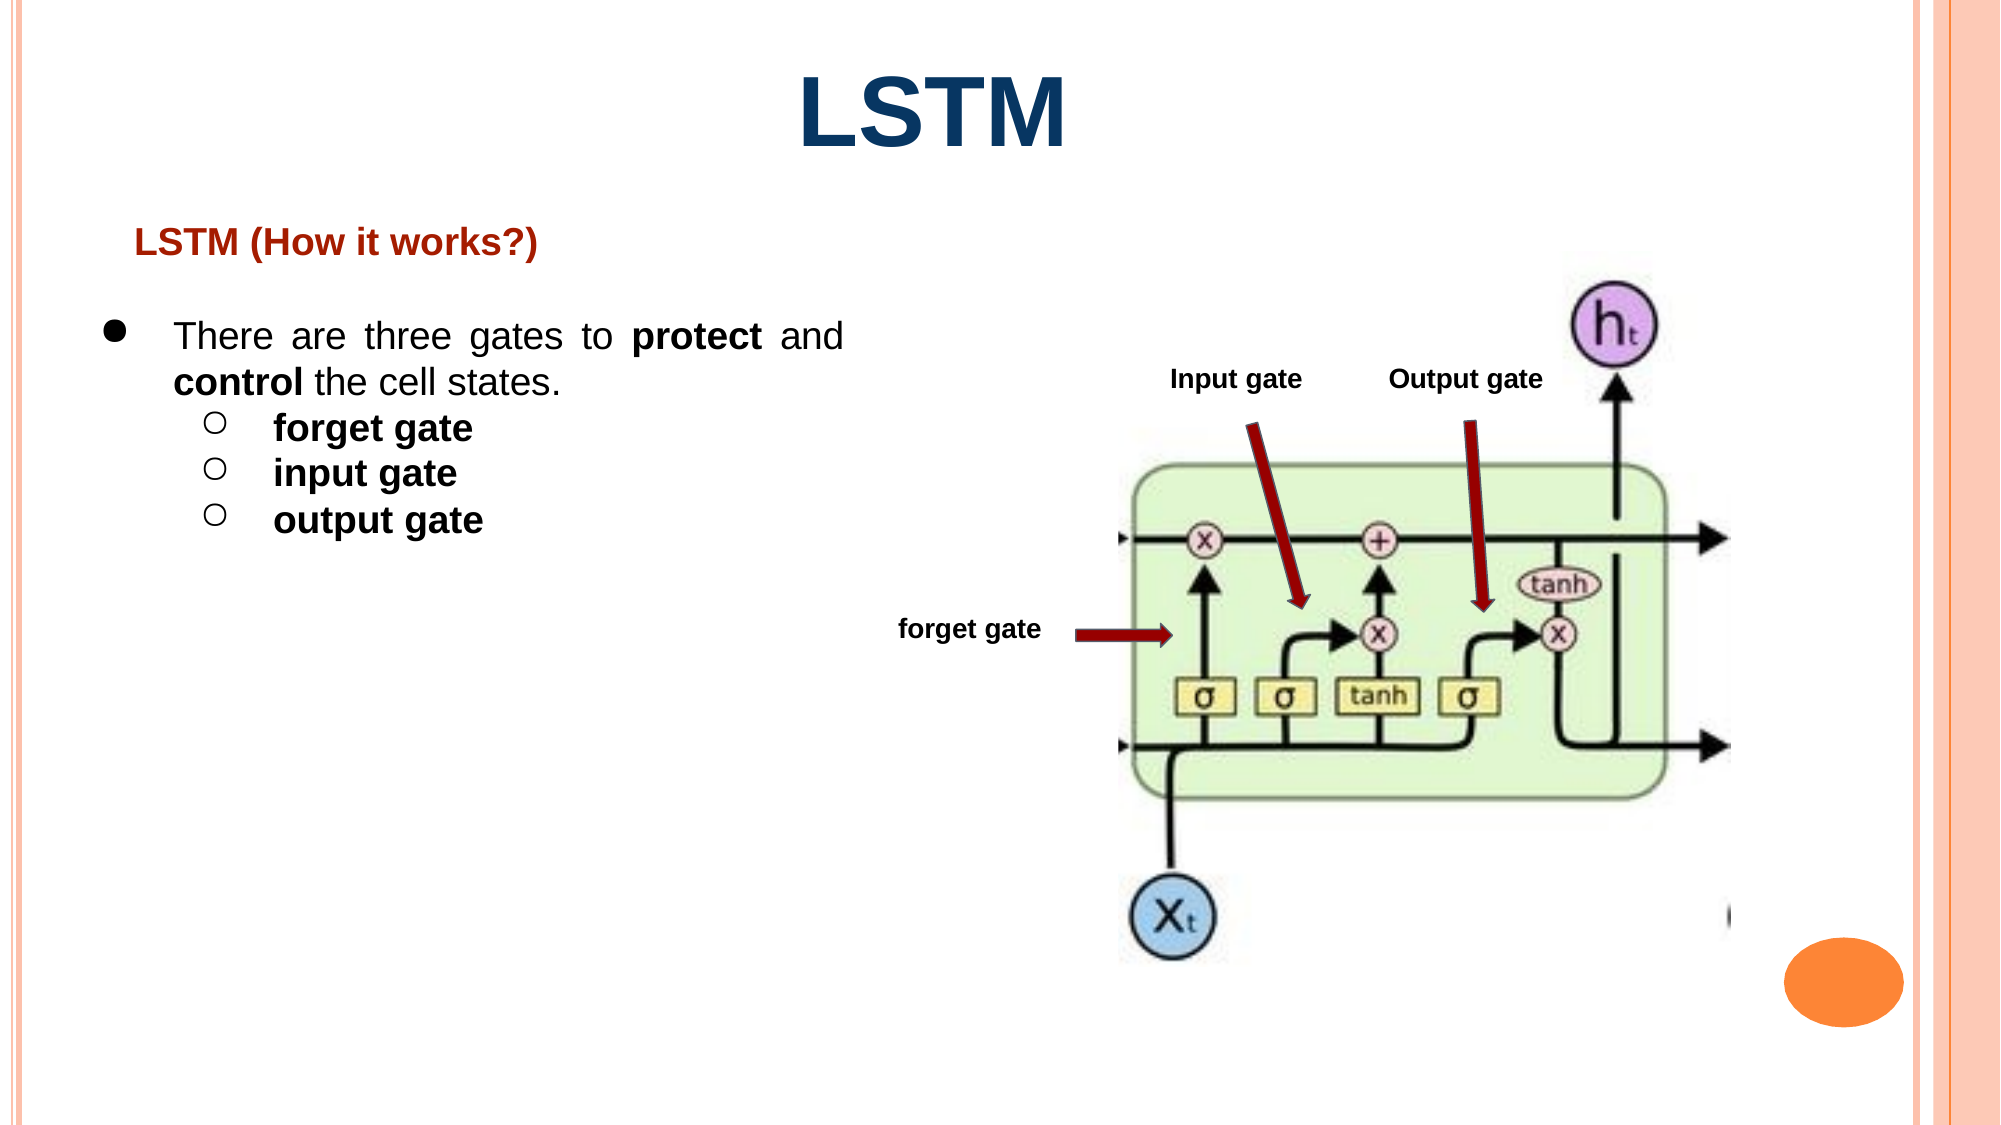

# LSTM
LSTM (How it works?)

There are three gates to protect and
control the cell states.
Input gate
Output gate
forget gate
input gate
output gate

forget gate